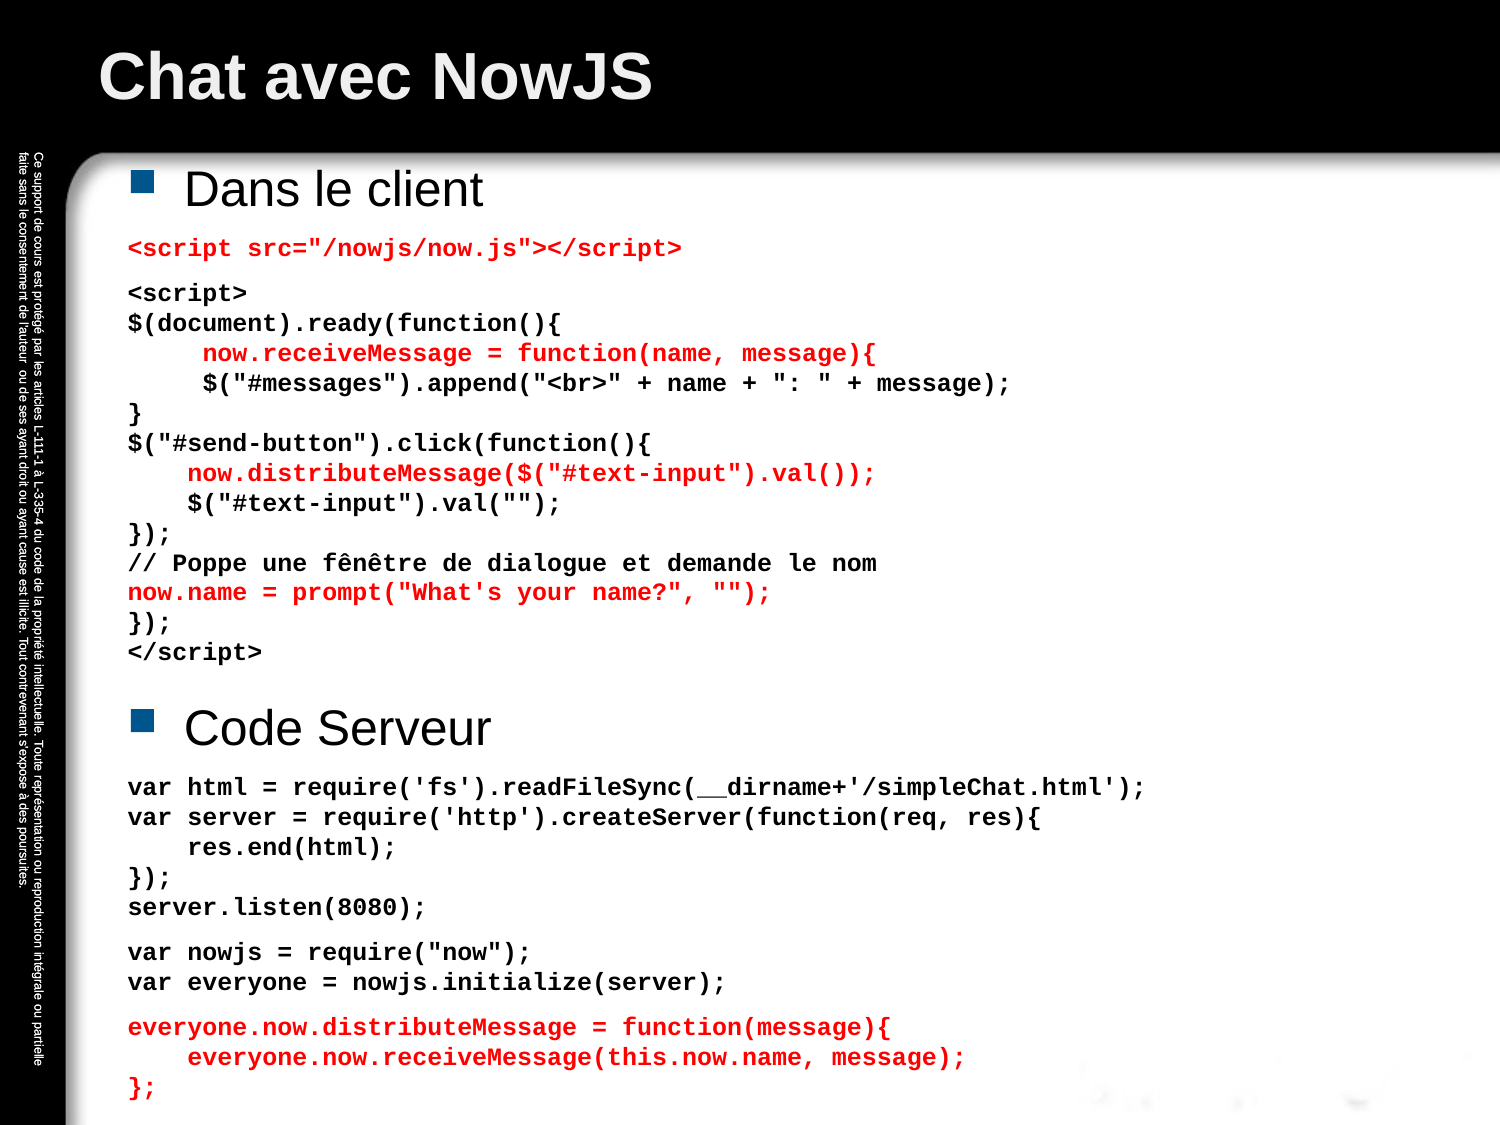

# Chat avec NowJS
Dans le client
<script src="/nowjs/now.js"></script>
<script>
$(document).ready(function(){
     now.receiveMessage = function(name, message){
     $("#messages").append("<br>" + name + ": " + message);
}
$("#send-button").click(function(){
    now.distributeMessage($("#text-input").val());
    $("#text-input").val("");
});
// Poppe une fênêtre de dialogue et demande le nom
now.name = prompt("What's your name?", "");
});
</script>
Code Serveur
var html = require('fs').readFileSync(__dirname+'/simpleChat.html');
var server = require('http').createServer(function(req, res){
    res.end(html);
});
server.listen(8080);
var nowjs = require("now");
var everyone = nowjs.initialize(server);
everyone.now.distributeMessage = function(message){
    everyone.now.receiveMessage(this.now.name, message);
};